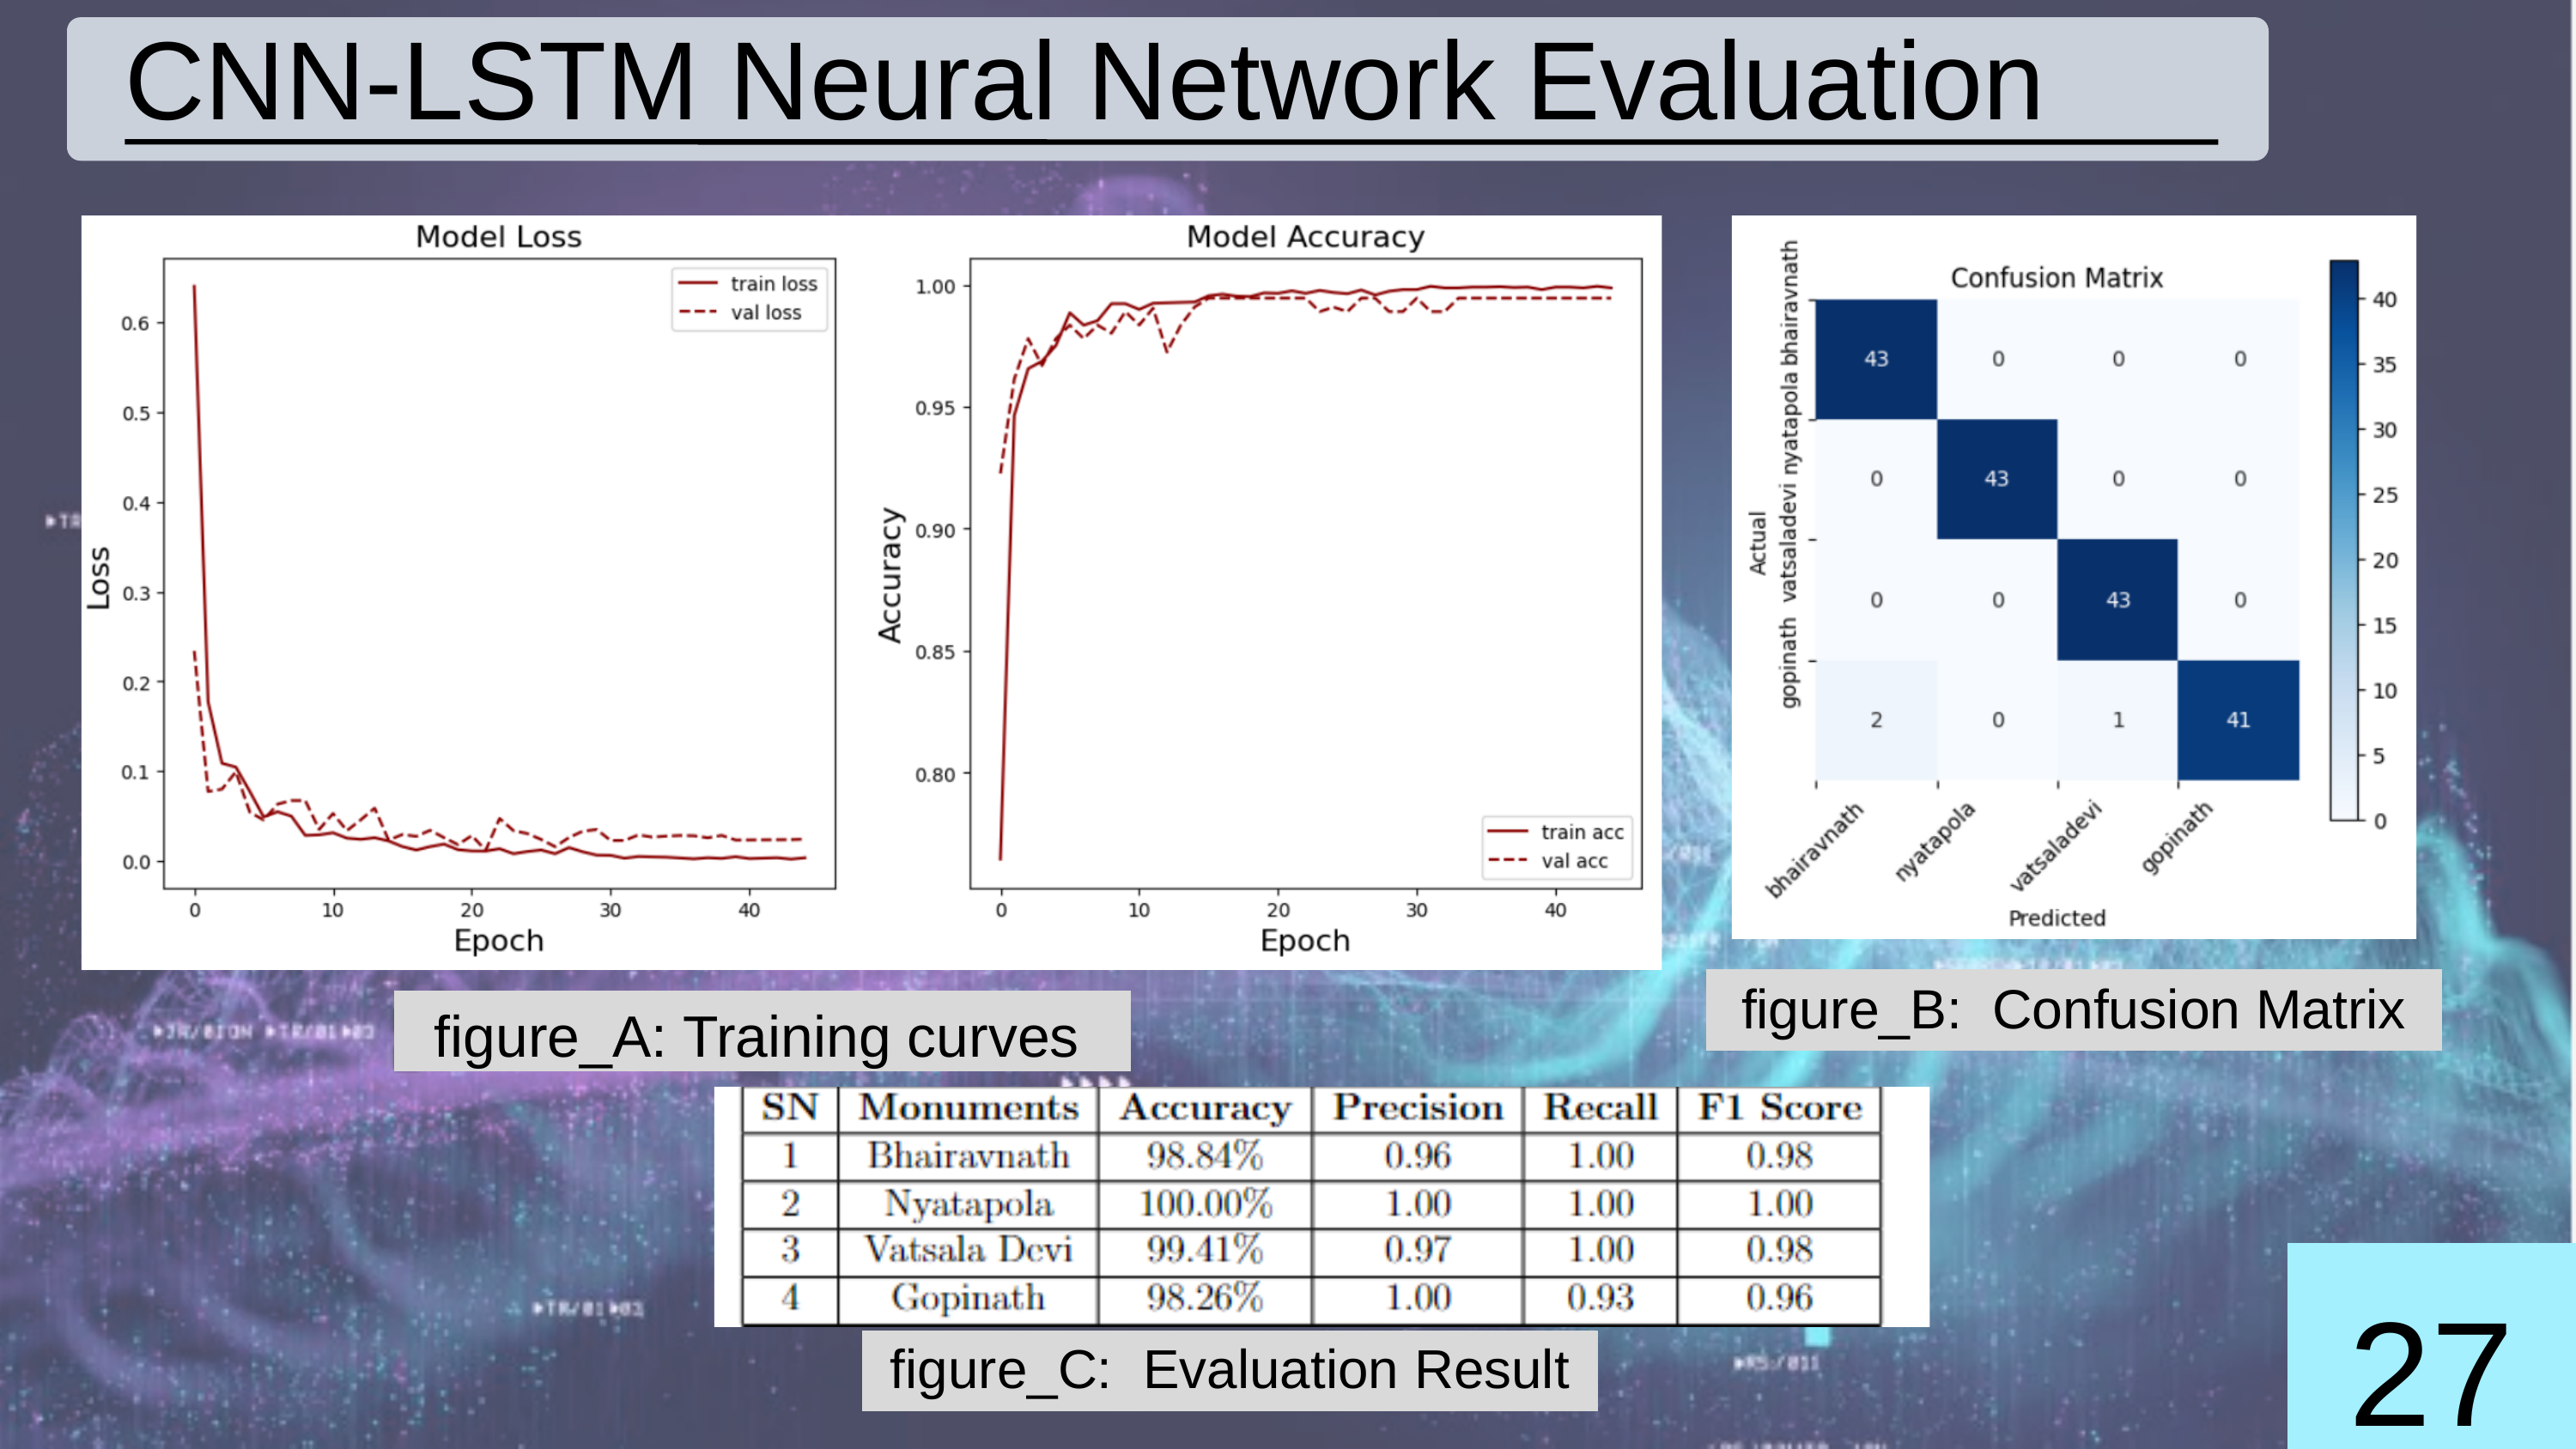

CNN-LSTM Neural Network Evaluation

figure_B:  Confusion Matrix

figure_A: Training curves

27
figure_C:  Evaluation Result